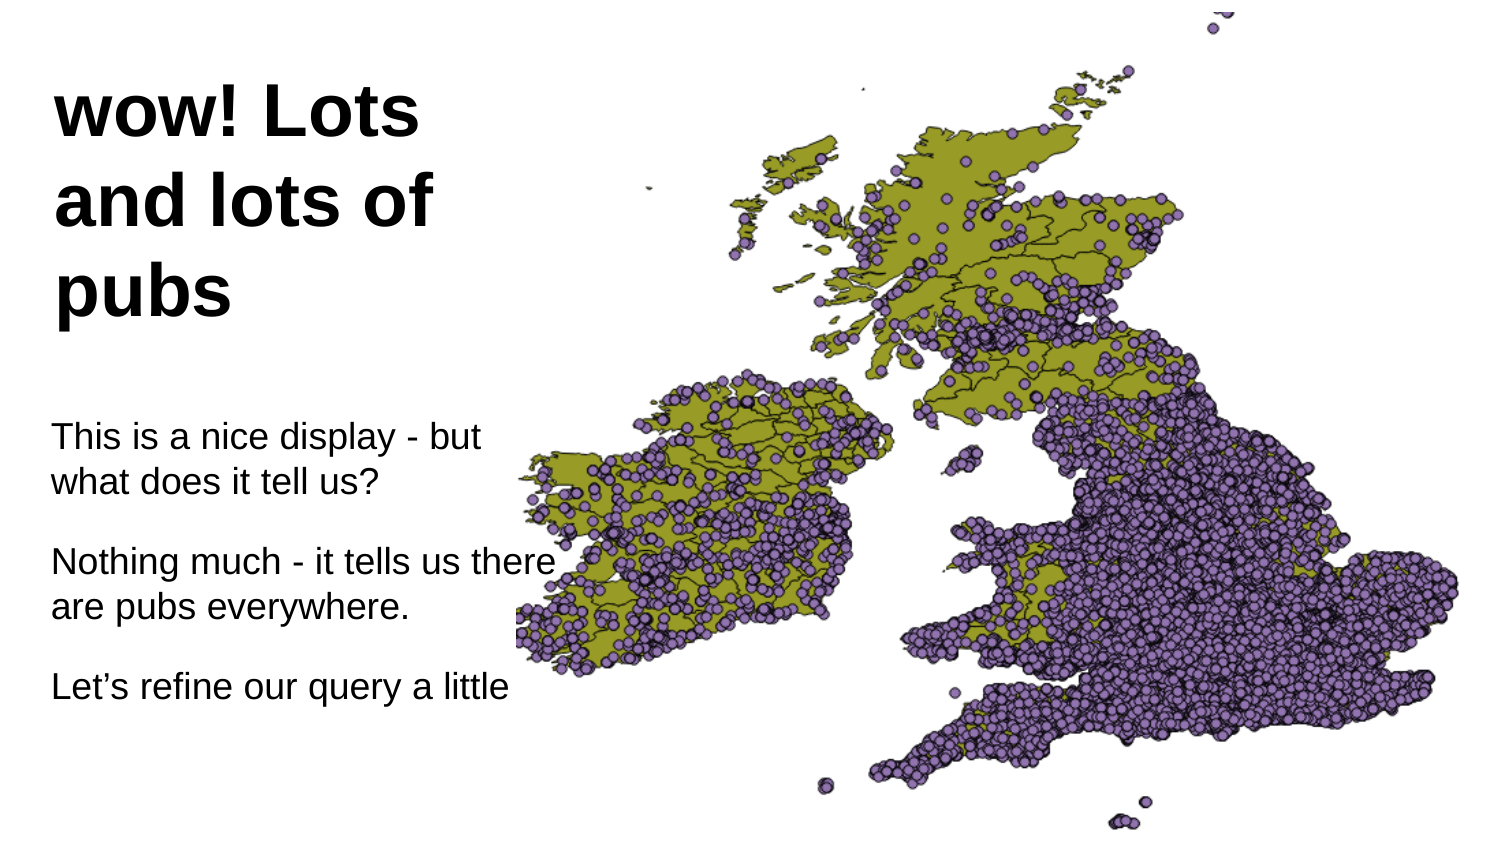

# wow! Lots and lots of pubs
This is a nice display - but what does it tell us?

Nothing much - it tells us there are pubs everywhere.

Let’s refine our query a little